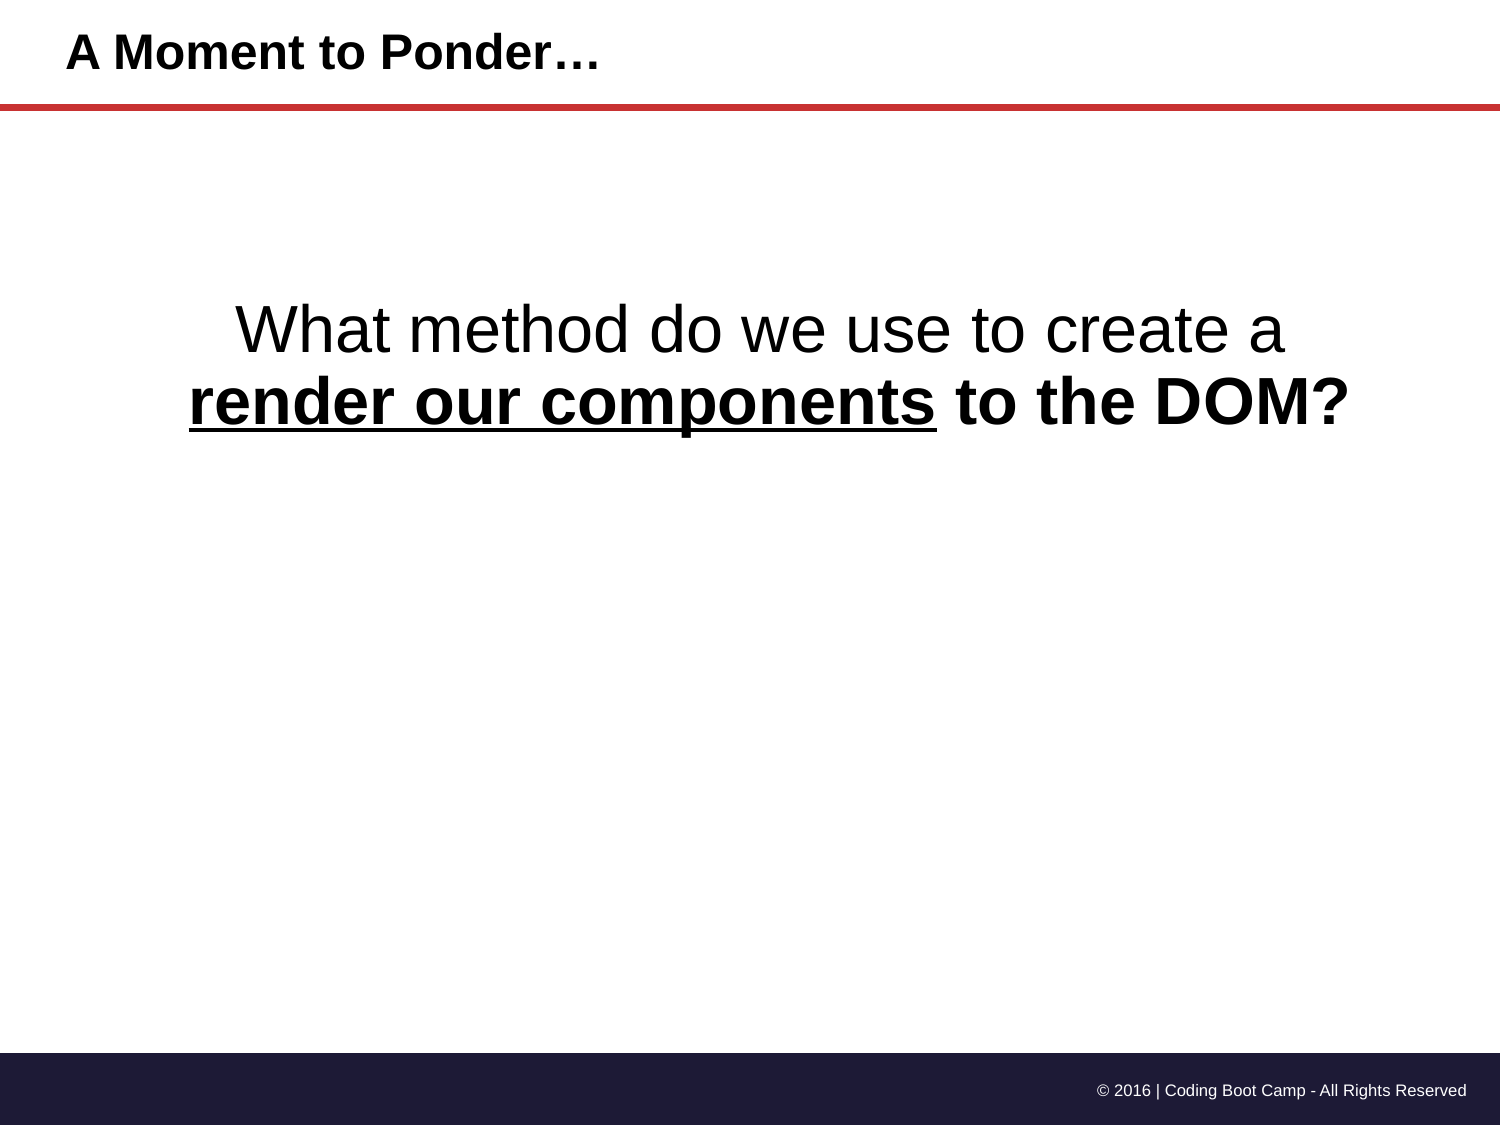

# A Moment to Ponder…
What method do we use to create a
render our components to the DOM?